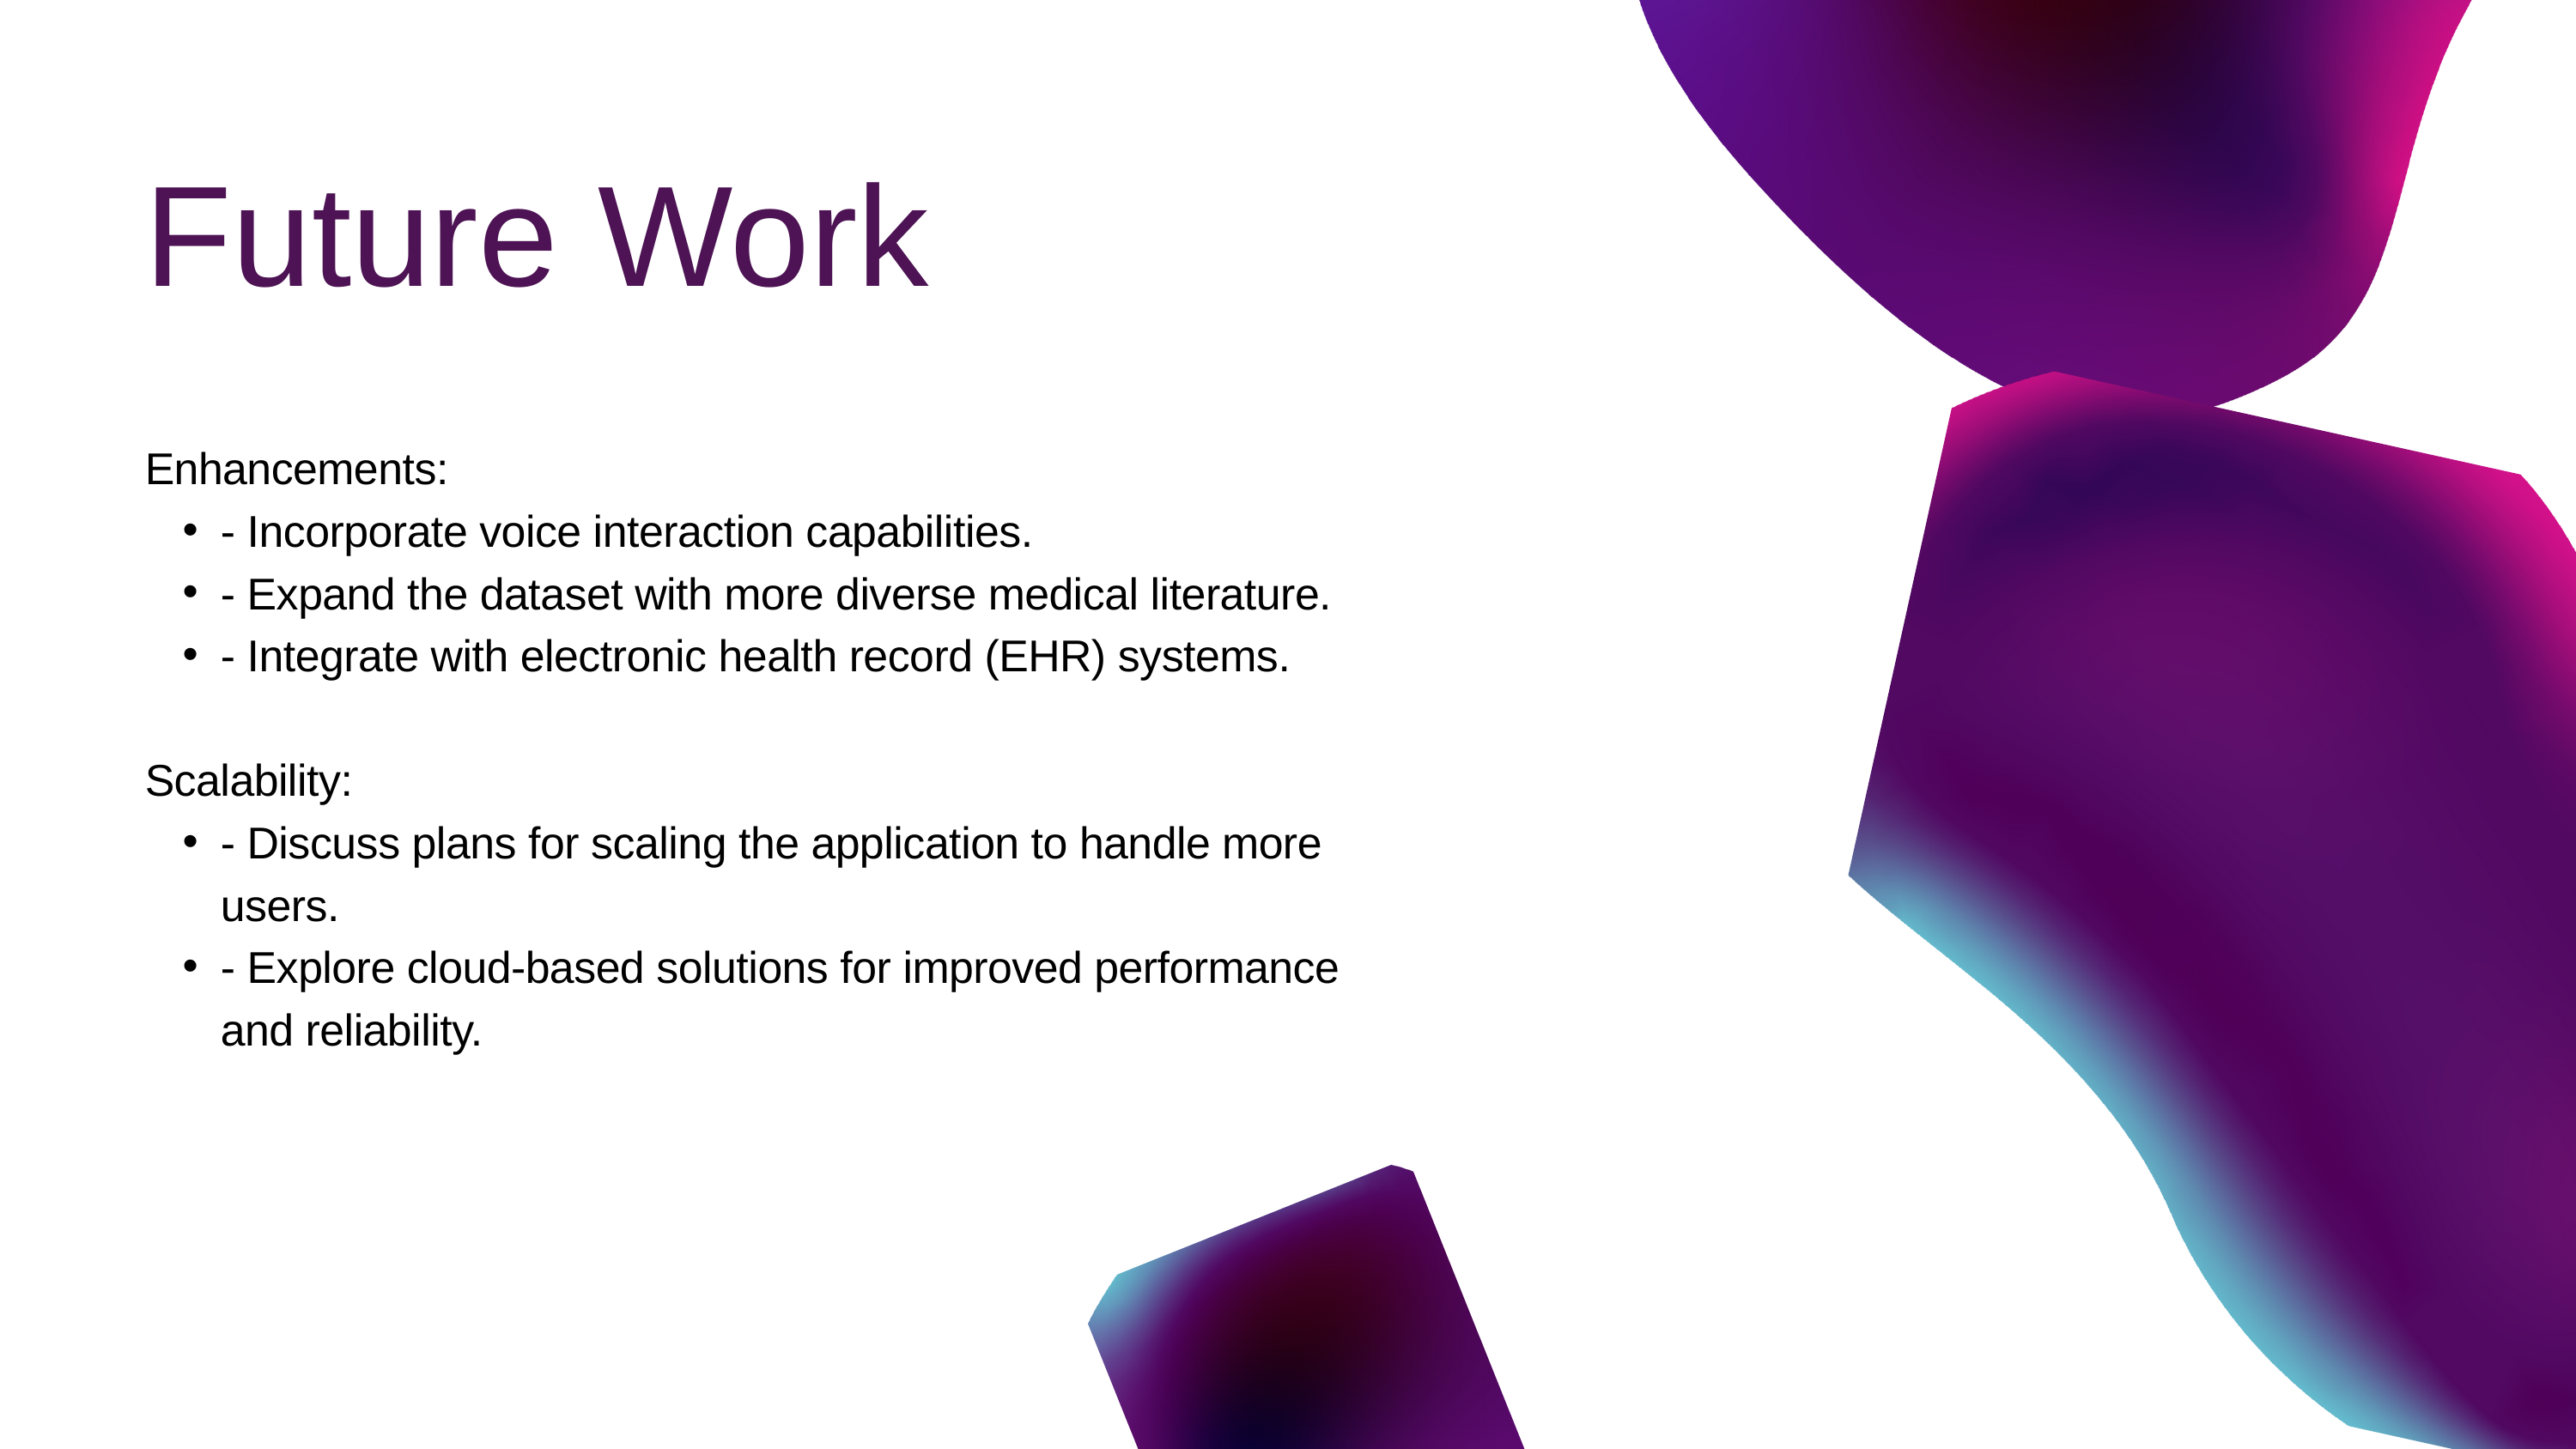

Future Work​
Enhancements:​
- Incorporate voice interaction capabilities.​
- Expand the dataset with more diverse medical literature.​
- Integrate with electronic health record (EHR) systems.​

Scalability:​
- Discuss plans for scaling the application to handle more users.​
- Explore cloud-based solutions for improved performance and reliability.